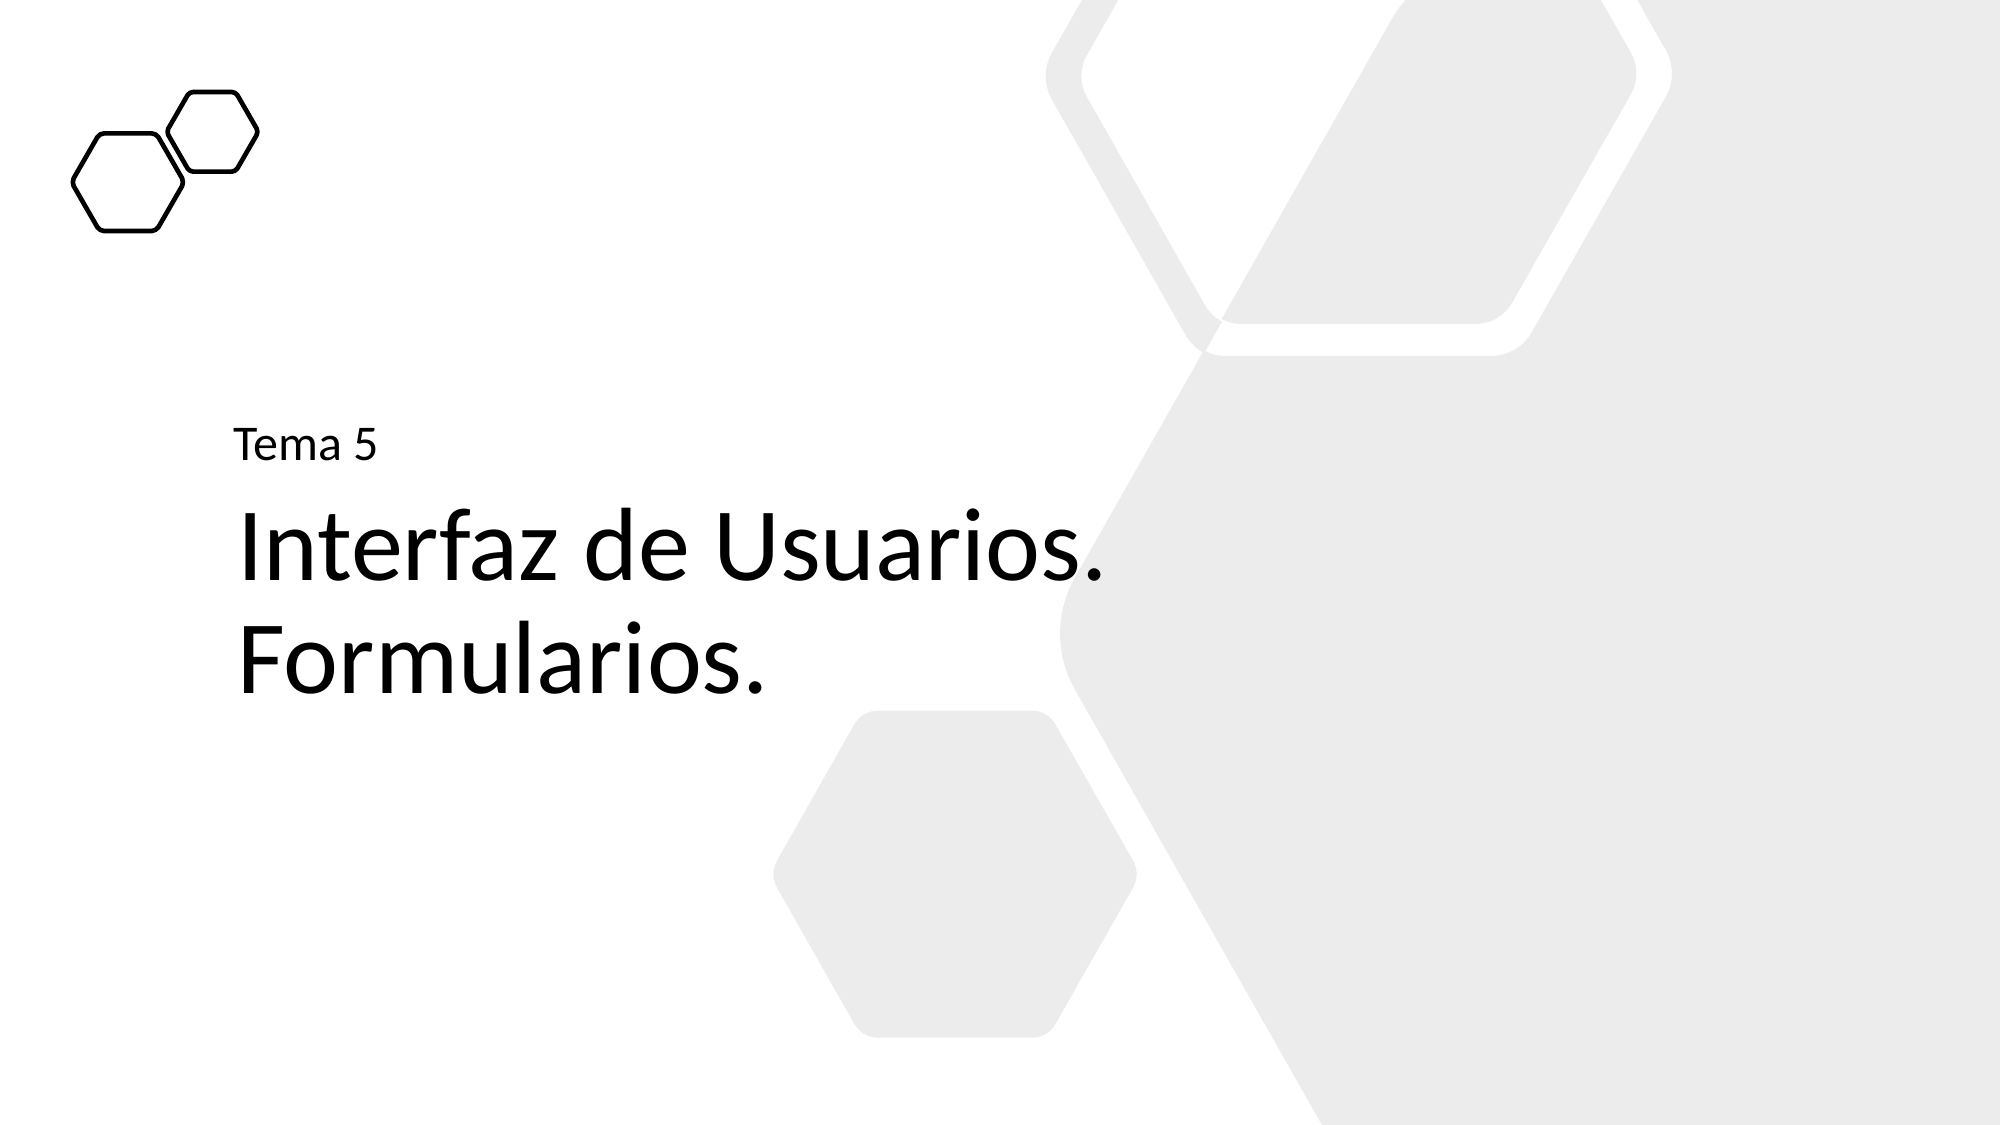

Tema 5
# Interfaz de Usuarios. Formularios.